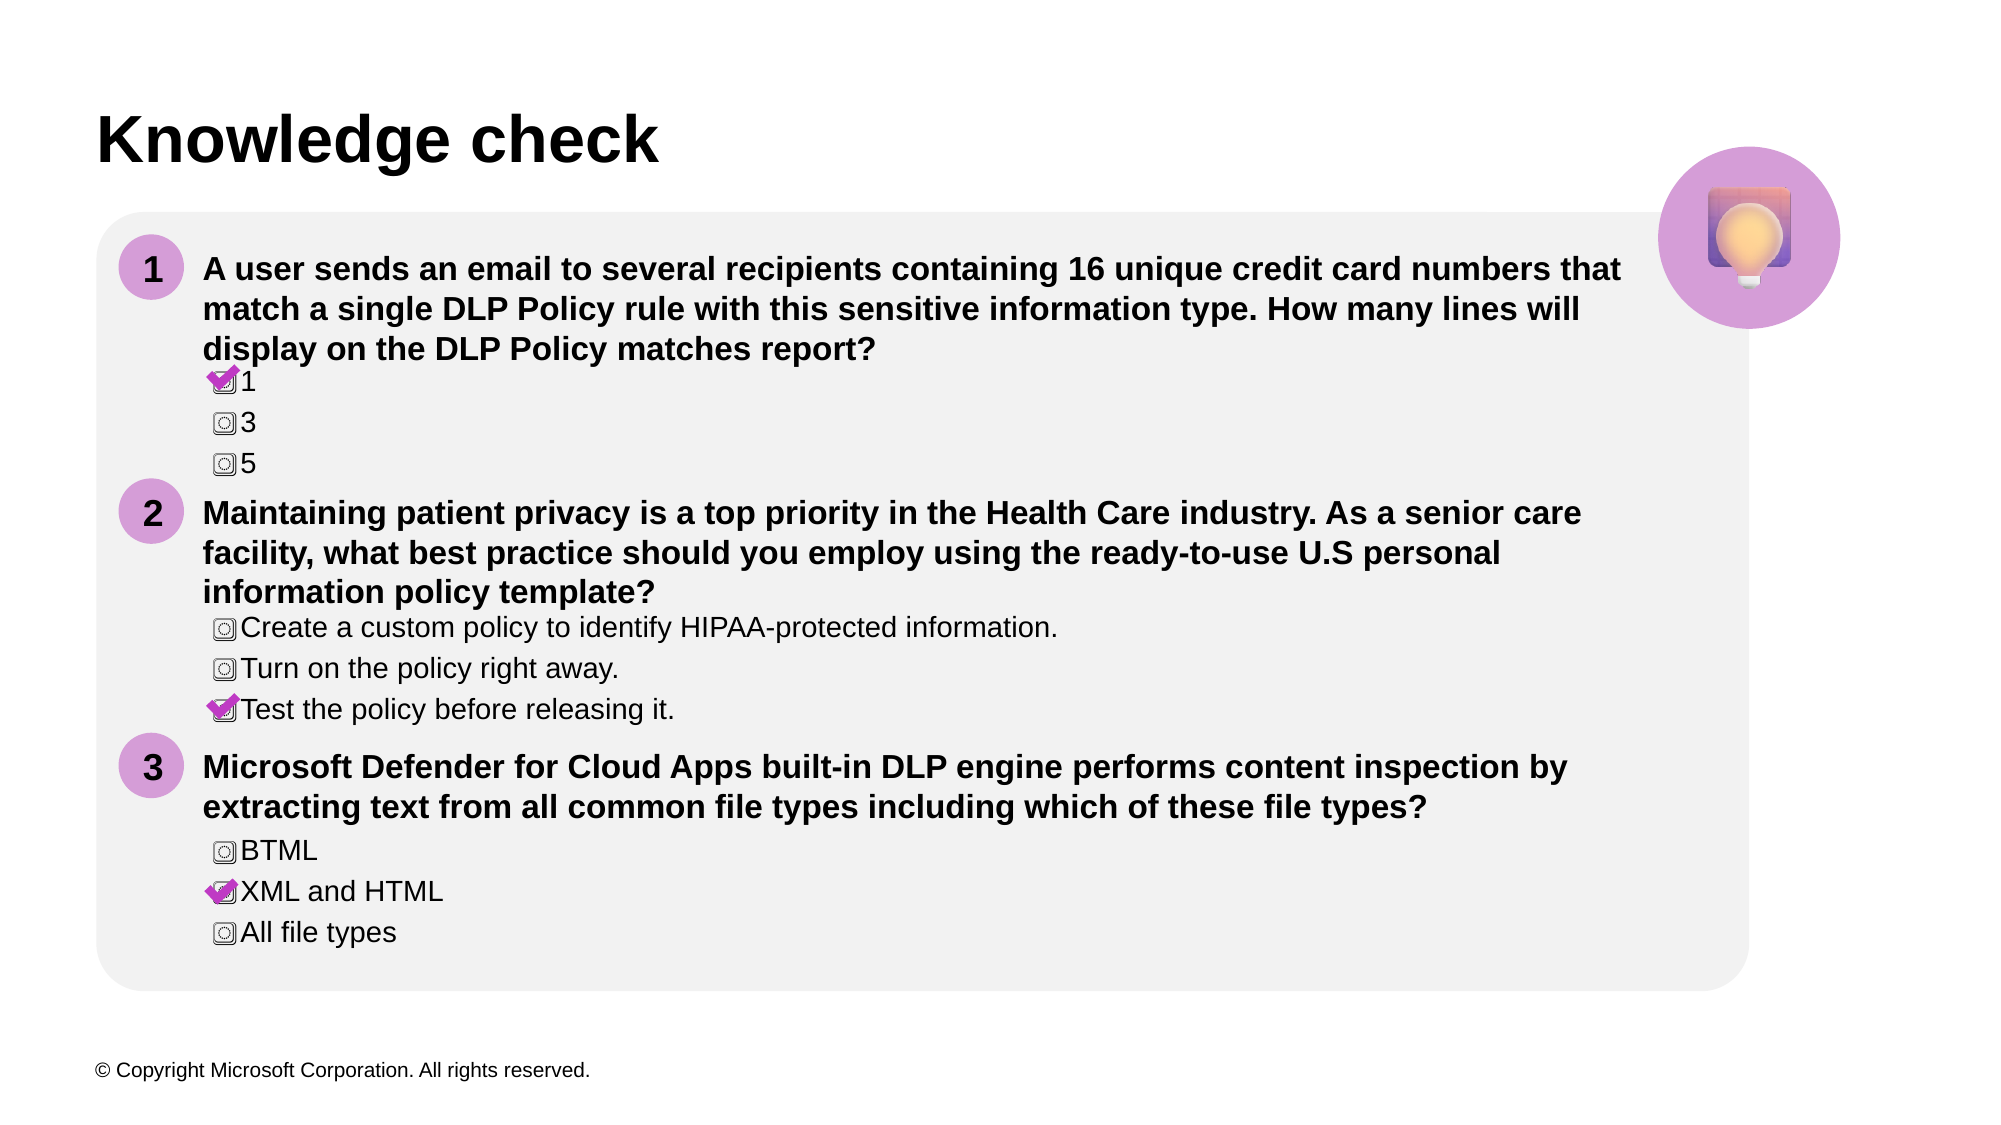

# Knowledge check
1
A user sends an email to several recipients containing 16 unique credit card numbers that match a single DLP Policy rule with this sensitive information type. How many lines will display on the DLP Policy matches report?
1
3
5

2
Maintaining patient privacy is a top priority in the Health Care industry. As a senior care facility, what best practice should you employ using the ready-to-use U.S personal information policy template?
Create a custom policy to identify HIPAA-protected information.
Turn on the policy right away.
Test the policy before releasing it.

3
Microsoft Defender for Cloud Apps built-in DLP engine performs content inspection by extracting text from all common file types including which of these file types?
BTML
XML and HTML
All file types